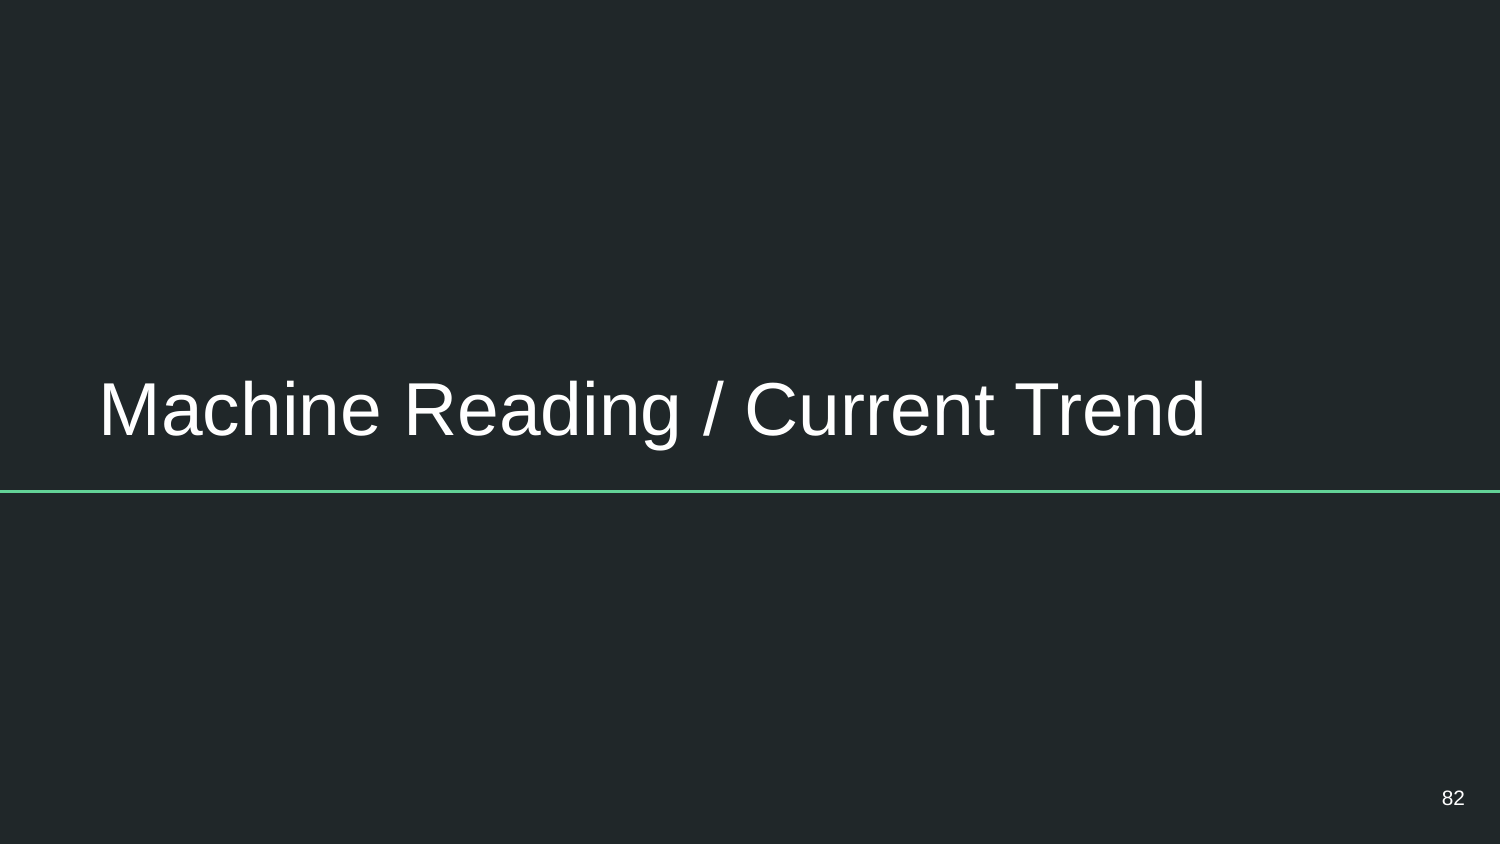

# Machine Reading / Current Trend
82